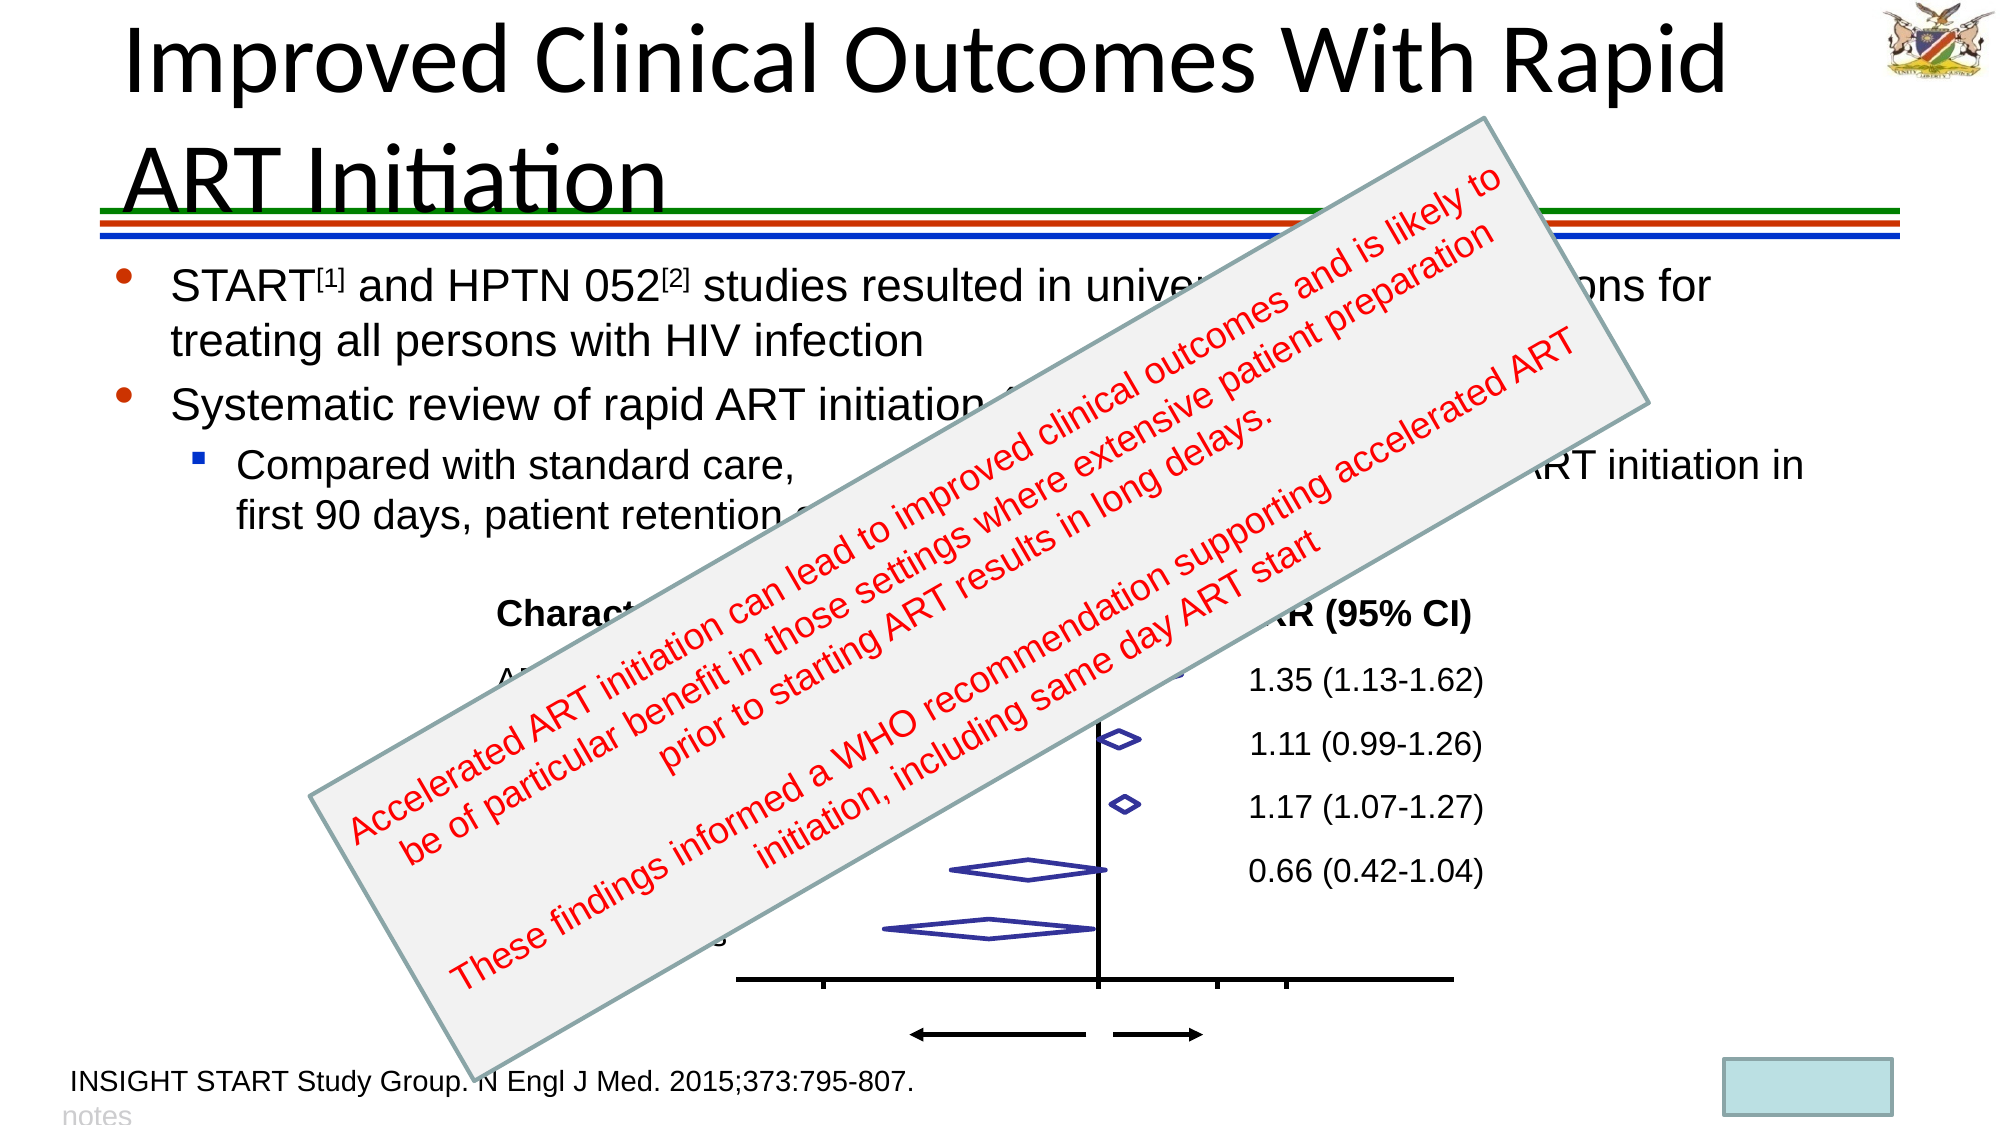

# Improved Clinical Outcomes With Rapid ART Initiation
START[1] and HPTN 052[2] studies resulted in universal recommendations for treating all persons with HIV infection
Systematic review of rapid ART initiation (4 RCTs in Africa, Haiti)
Compared with standard care, same day ART increased likelihood of ART initiation in first 90 days, patient retention and viral suppression at 12 mos
Accelerated ART initiation can lead to improved clinical outcomes and is likely to be of particular benefit in those settings where extensive patient preparation prior to starting ART results in long delays.

These findings informed a WHO recommendation supporting accelerated ART initiation, including same day ART start
Characteristic

ART start within 90 days
Retained in care at 12 mos

Viral suppression at 12 mos

LTFU at 12 mos

Died by 12 mos
RR (95% CI)

1.35 (1.13-1.62)
1.11 (0.99-1.26)

1.17 (1.07-1.27)

0.66 (0.42-1.04)

0.53 (0.28-1.00)

1
3
2
0.2
Standard Care
Same Day ART
 INSIGHT START Study Group. N Engl J Med. 2015;373:795-807.
notes